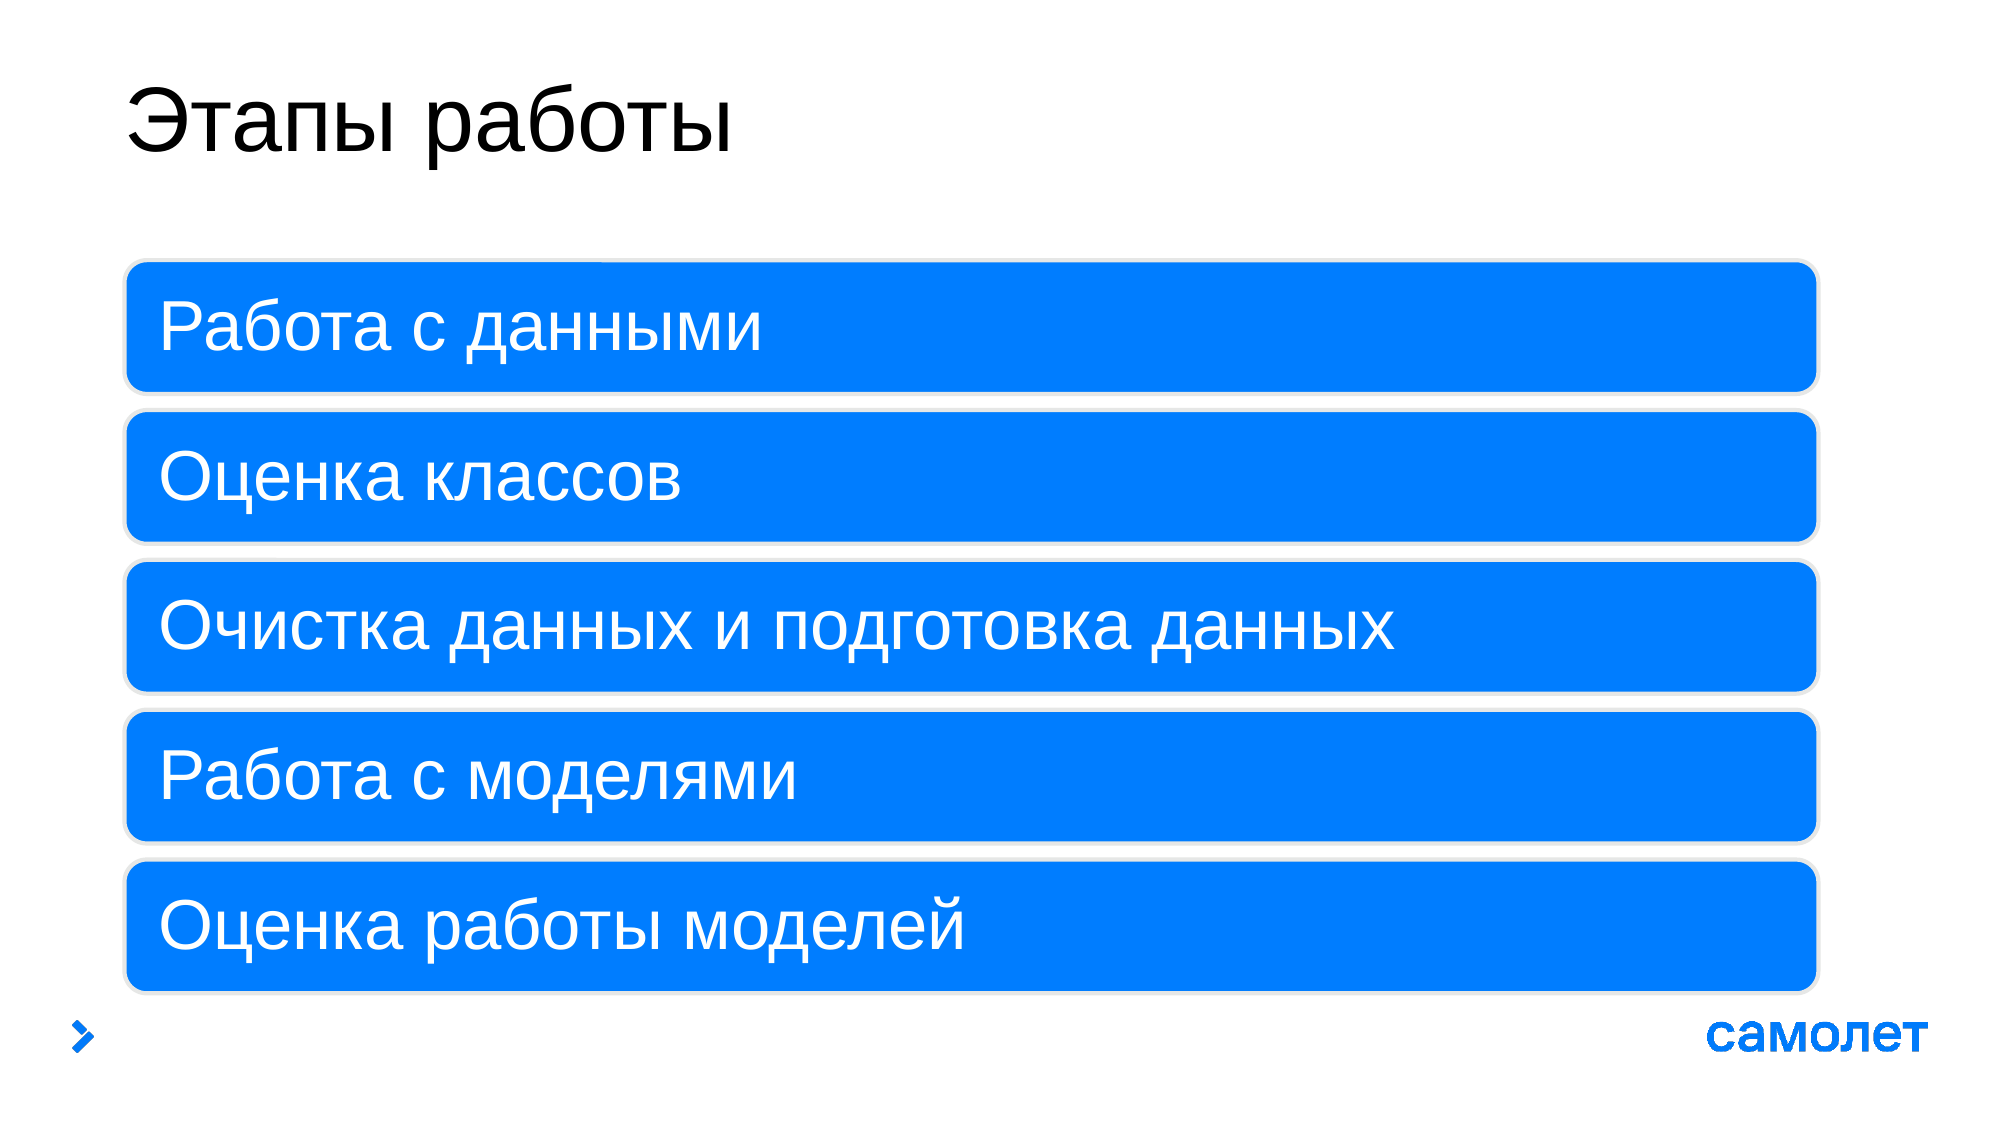

# Этапы работы
Работа с данными
Оценка классов
Очистка данных и подготовка данных
Работа с моделями
Оценка работы моделей